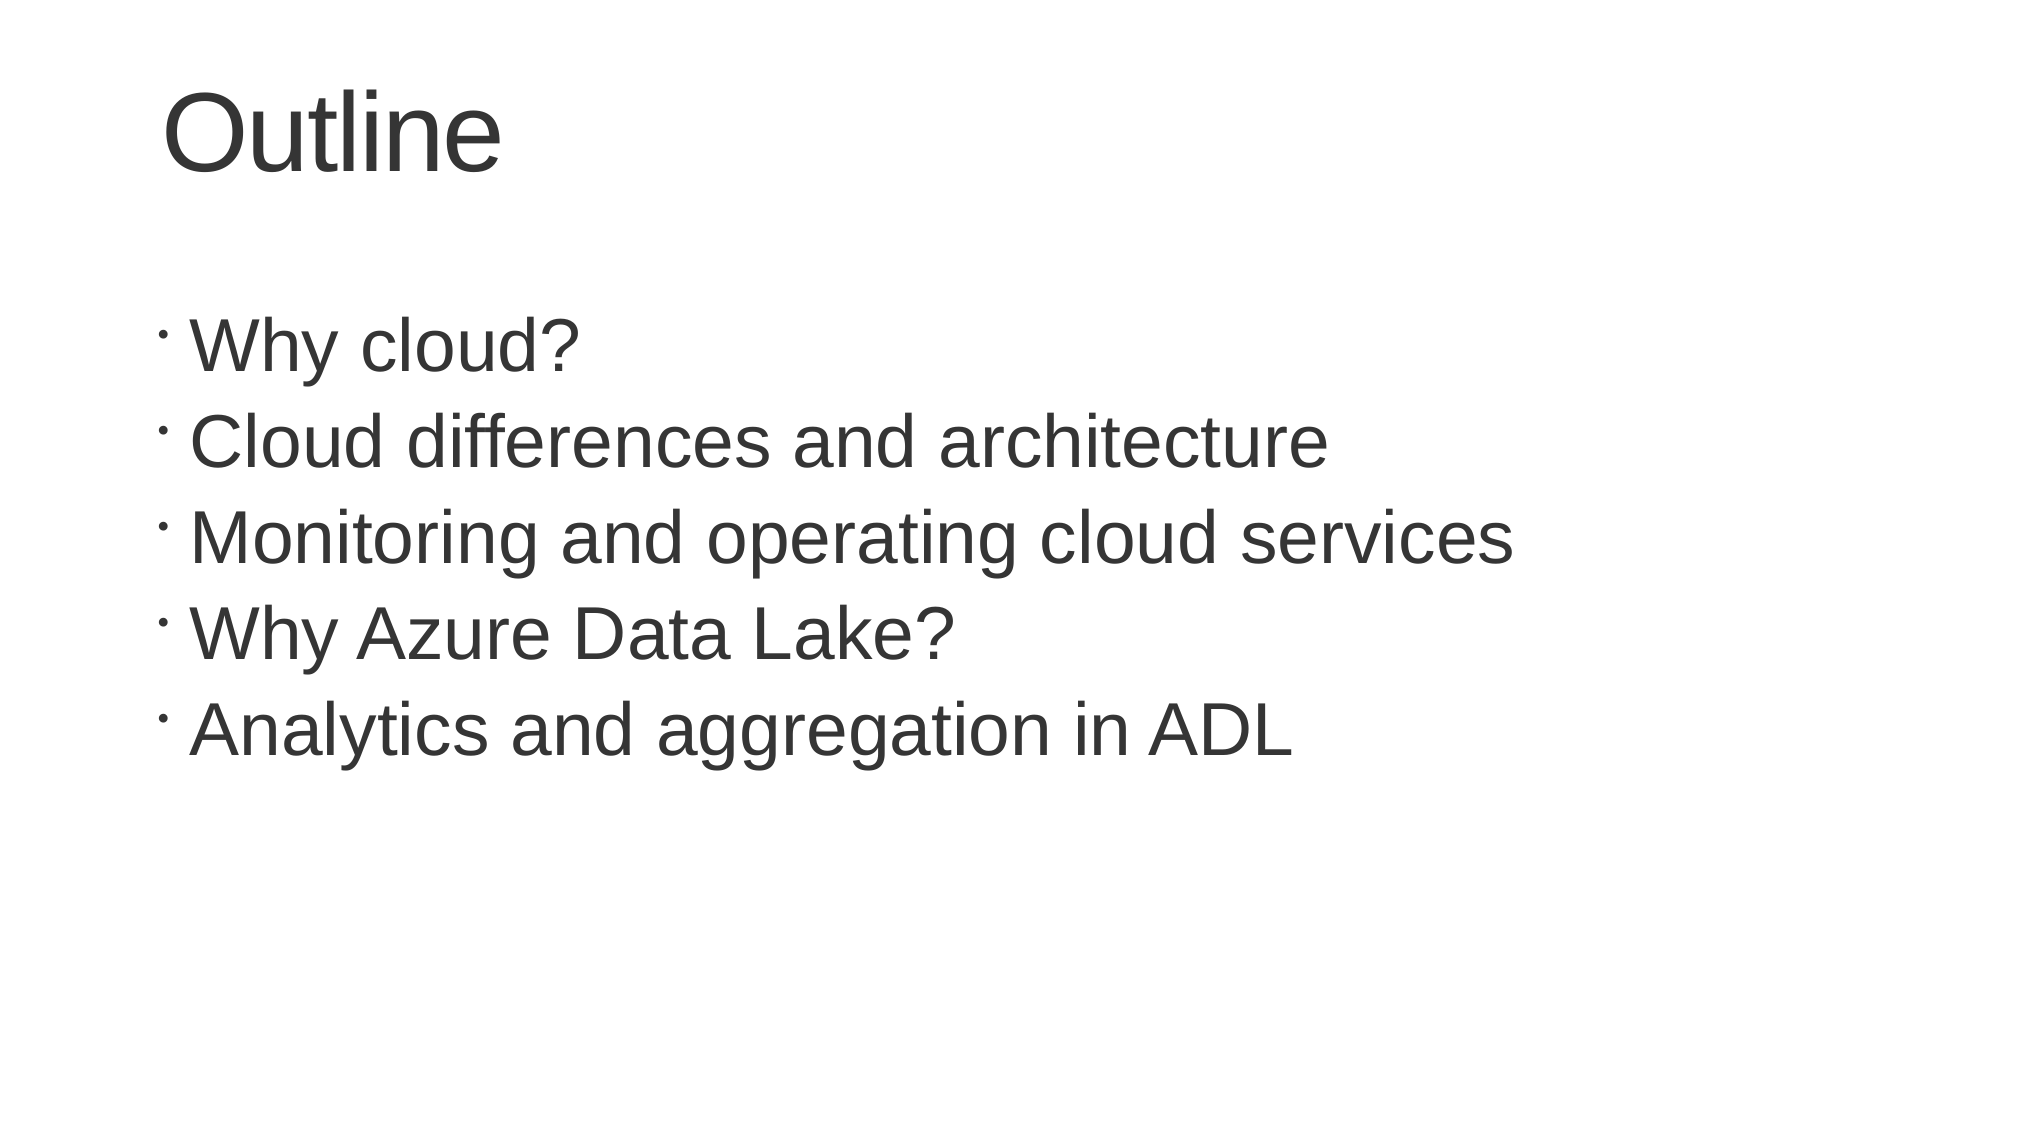

Outline
Why cloud?
Cloud differences and architecture
Monitoring and operating cloud services
Why Azure Data Lake?
Analytics and aggregation in ADL